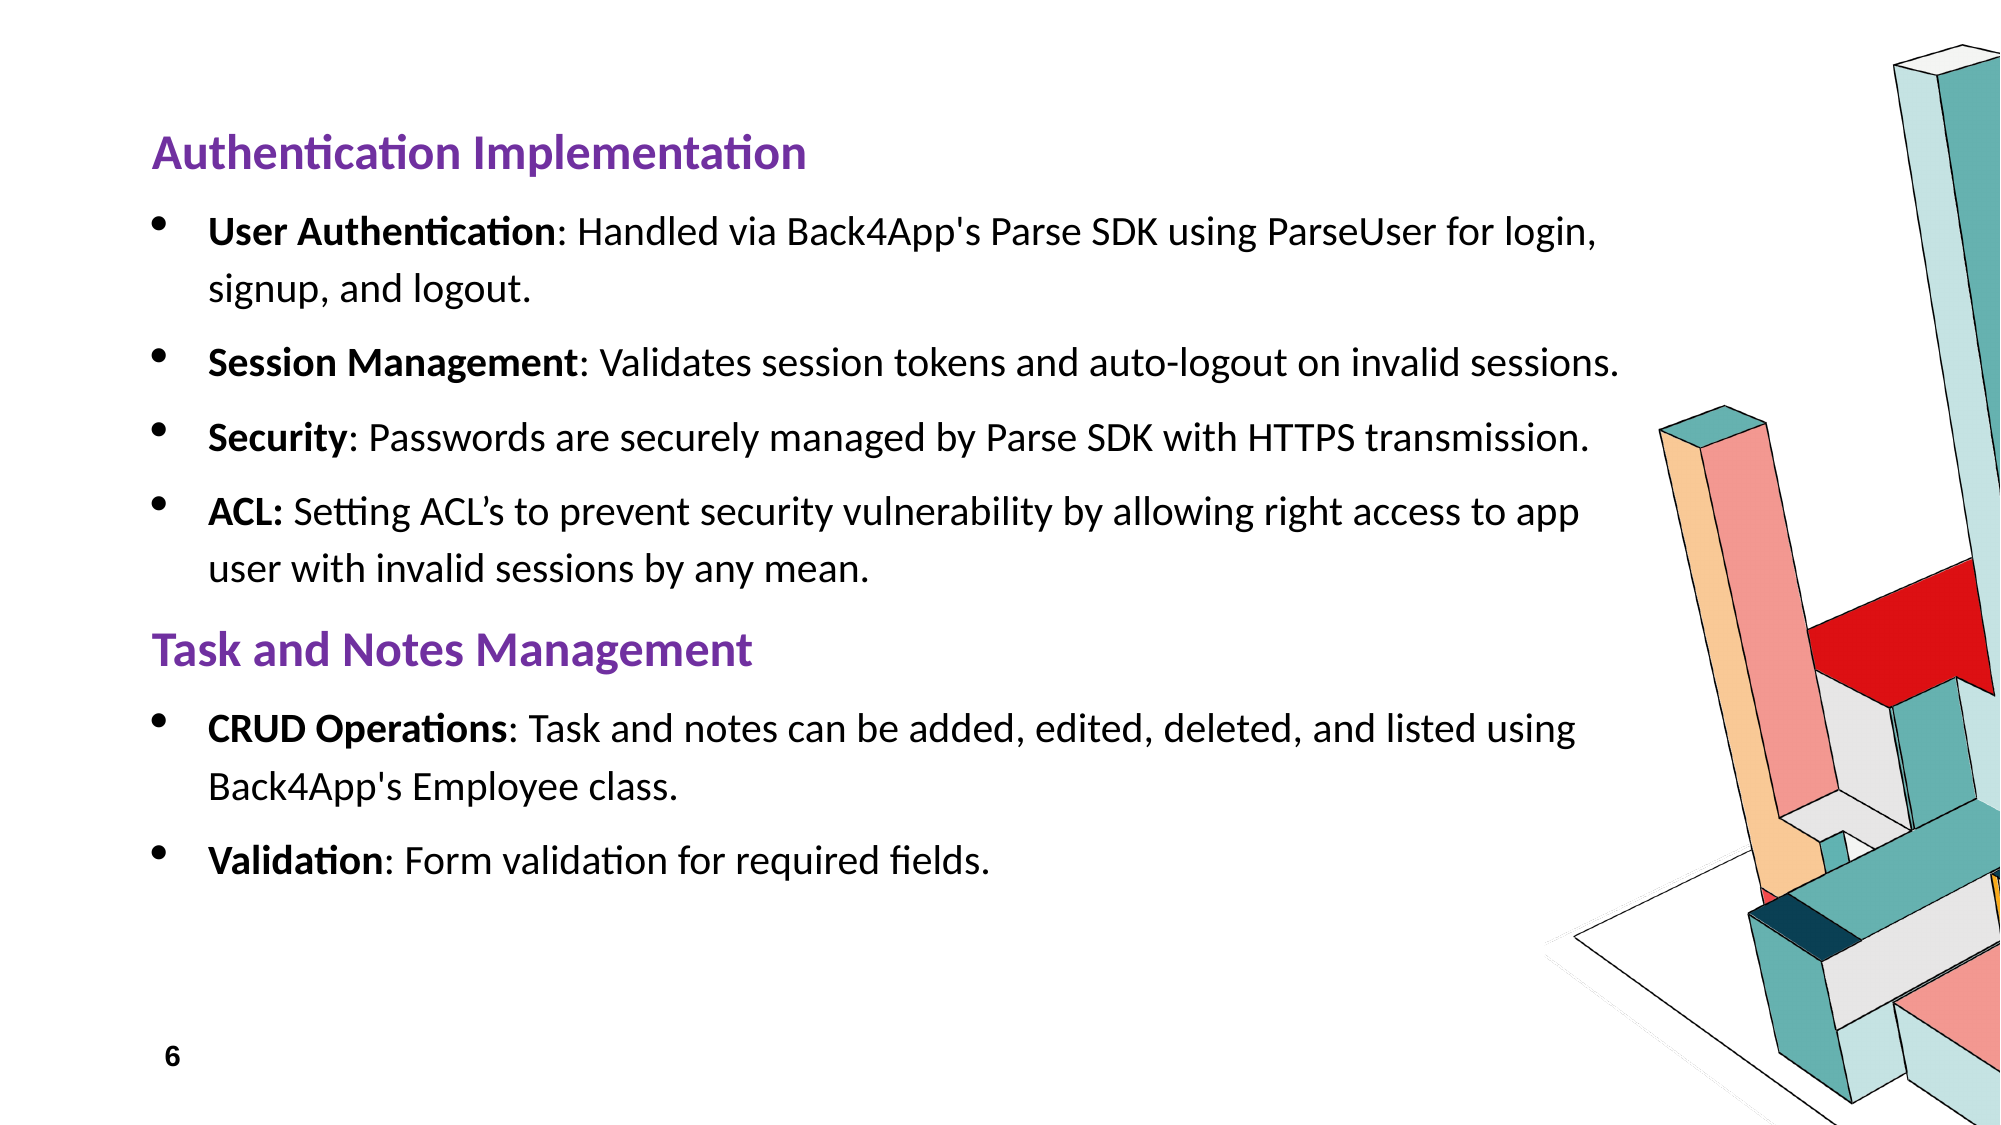

Authentication Implementation
User Authentication: Handled via Back4App's Parse SDK using ParseUser for login, signup, and logout.
Session Management: Validates session tokens and auto-logout on invalid sessions.
Security: Passwords are securely managed by Parse SDK with HTTPS transmission.
ACL: Setting ACL’s to prevent security vulnerability by allowing right access to app user with invalid sessions by any mean.
Task and Notes Management
CRUD Operations: Task and notes can be added, edited, deleted, and listed using Back4App's Employee class.
Validation: Form validation for required fields.
6